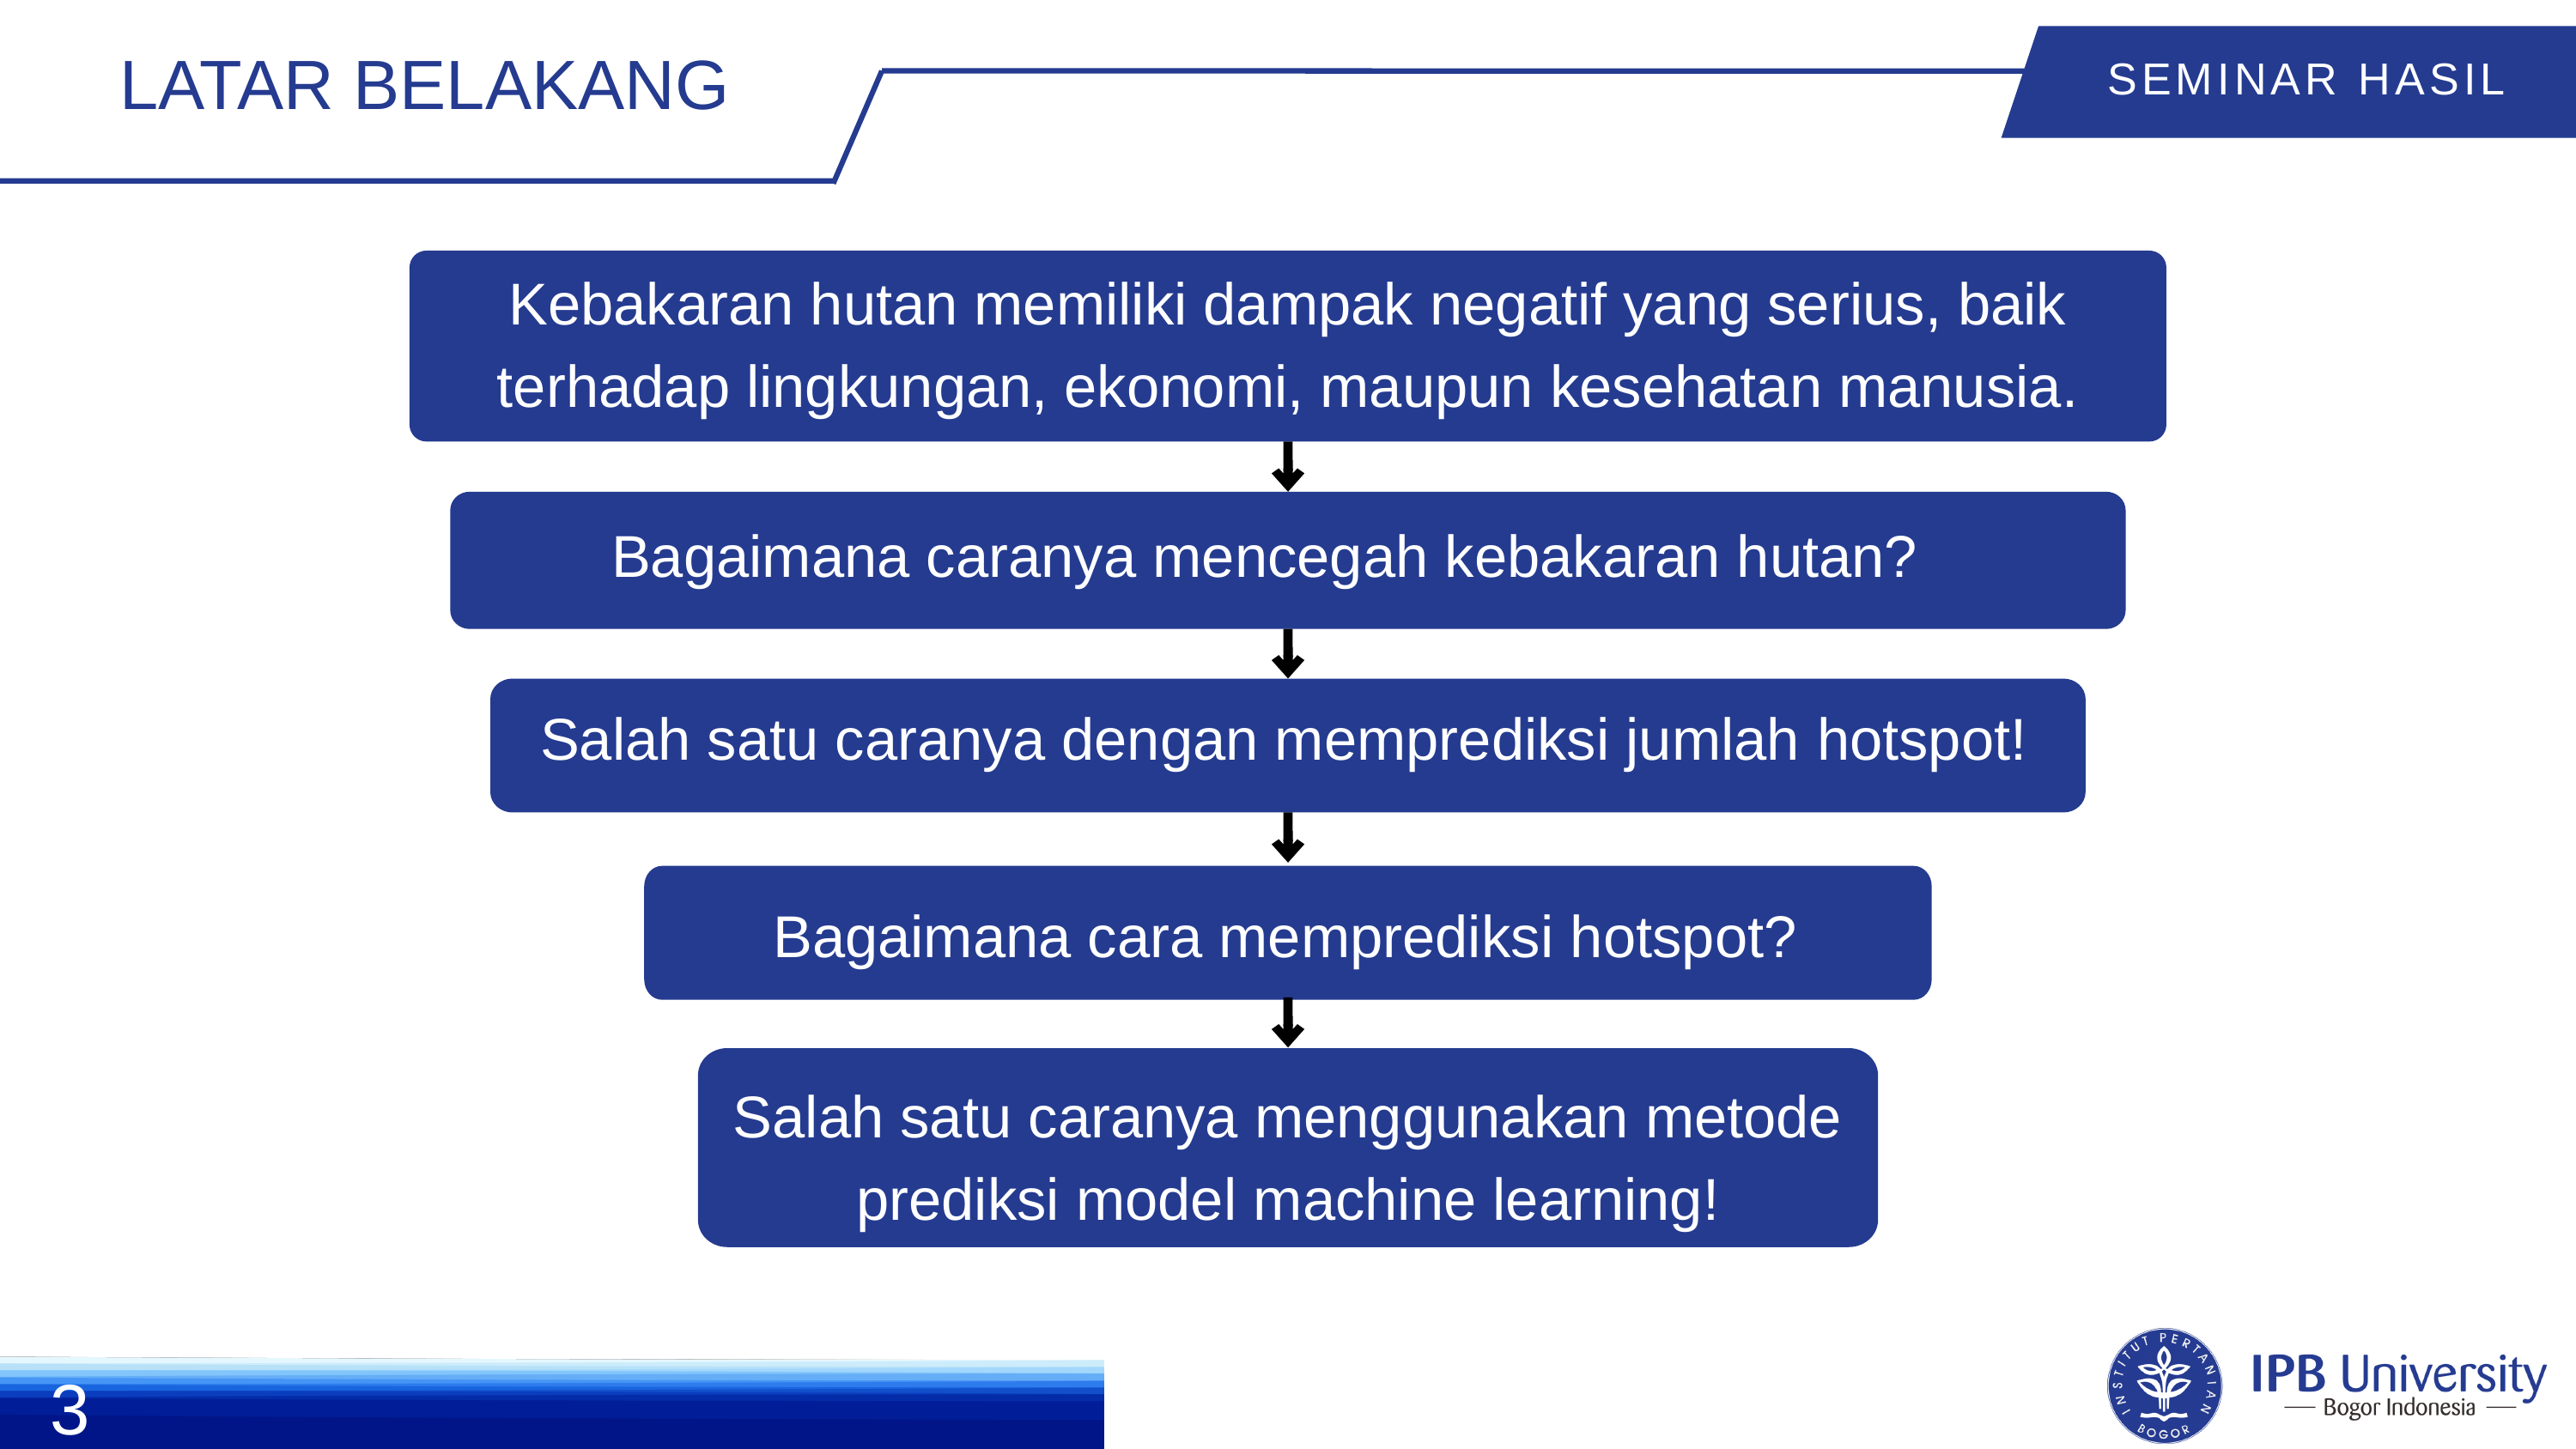

LATAR BELAKANG

SEMINAR HASIL

Kebakaran hutan memiliki dampak negatif yang serius, baik terhadap lingkungan, ekonomi, maupun kesehatan manusia.

Bagaimana caranya mencegah kebakaran hutan?

Salah satu caranya dengan memprediksi jumlah hotspot!

Bagaimana cara memprediksi hotspot?

Salah satu caranya menggunakan metode prediksi model machine learning!

3